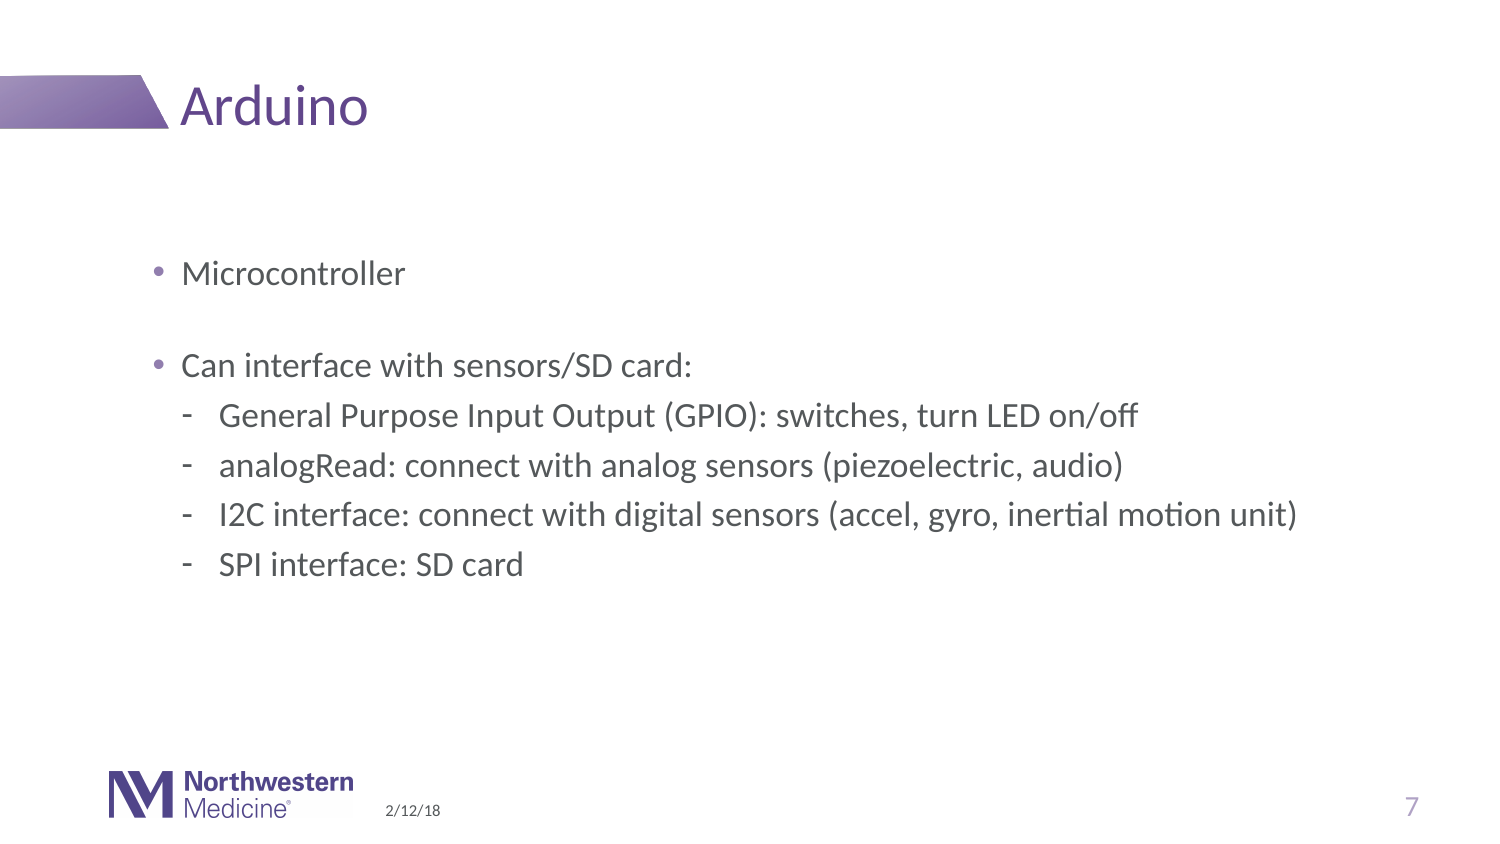

# Arduino

Microcontroller
Can interface with sensors/SD card:
General Purpose Input Output (GPIO): switches, turn LED on/off
analogRead: connect with analog sensors (piezoelectric, audio)
I2C interface: connect with digital sensors (accel, gyro, inertial motion unit)
SPI interface: SD card

7
2/12/18